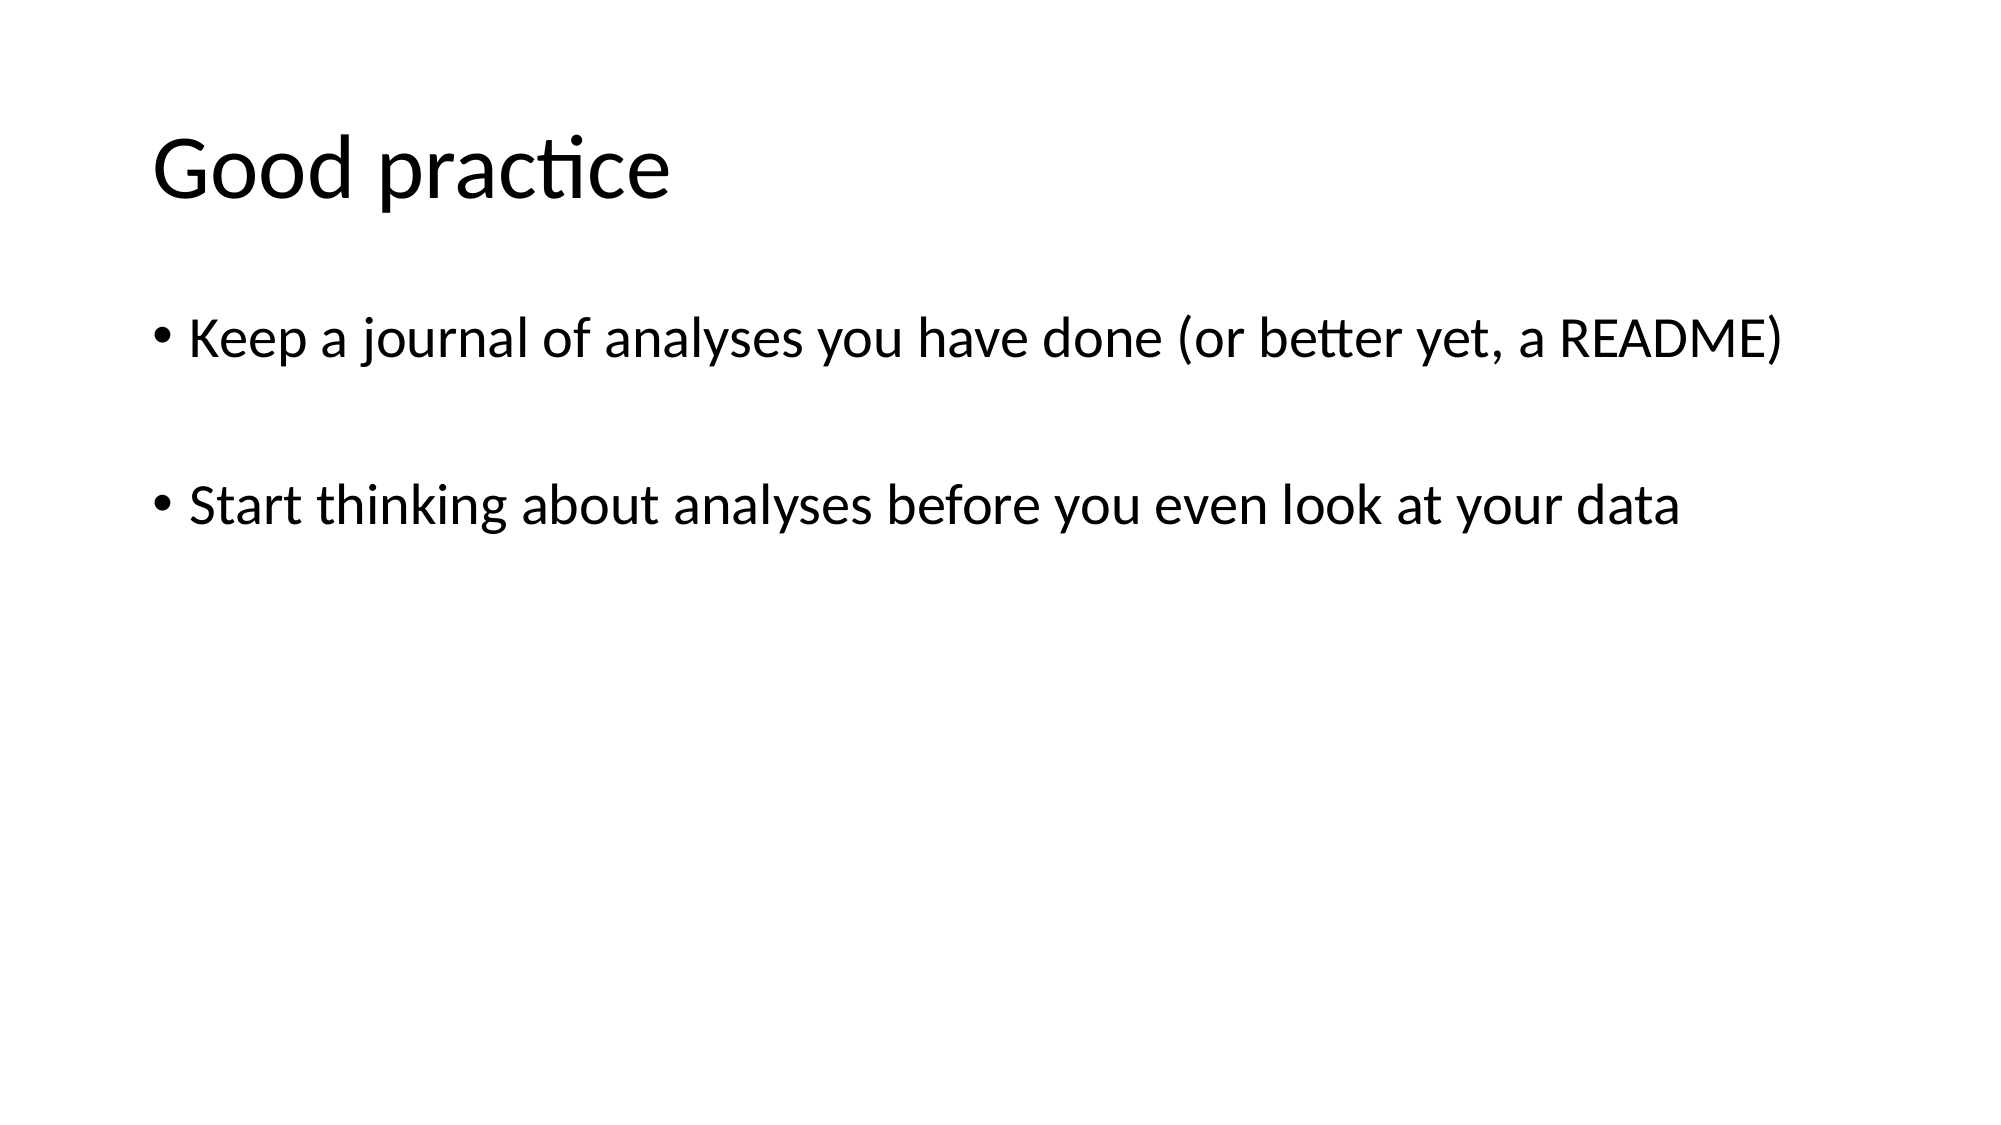

# Good practice
Keep a journal of analyses you have done (or better yet, a README)

Start thinking about analyses before you even look at your data